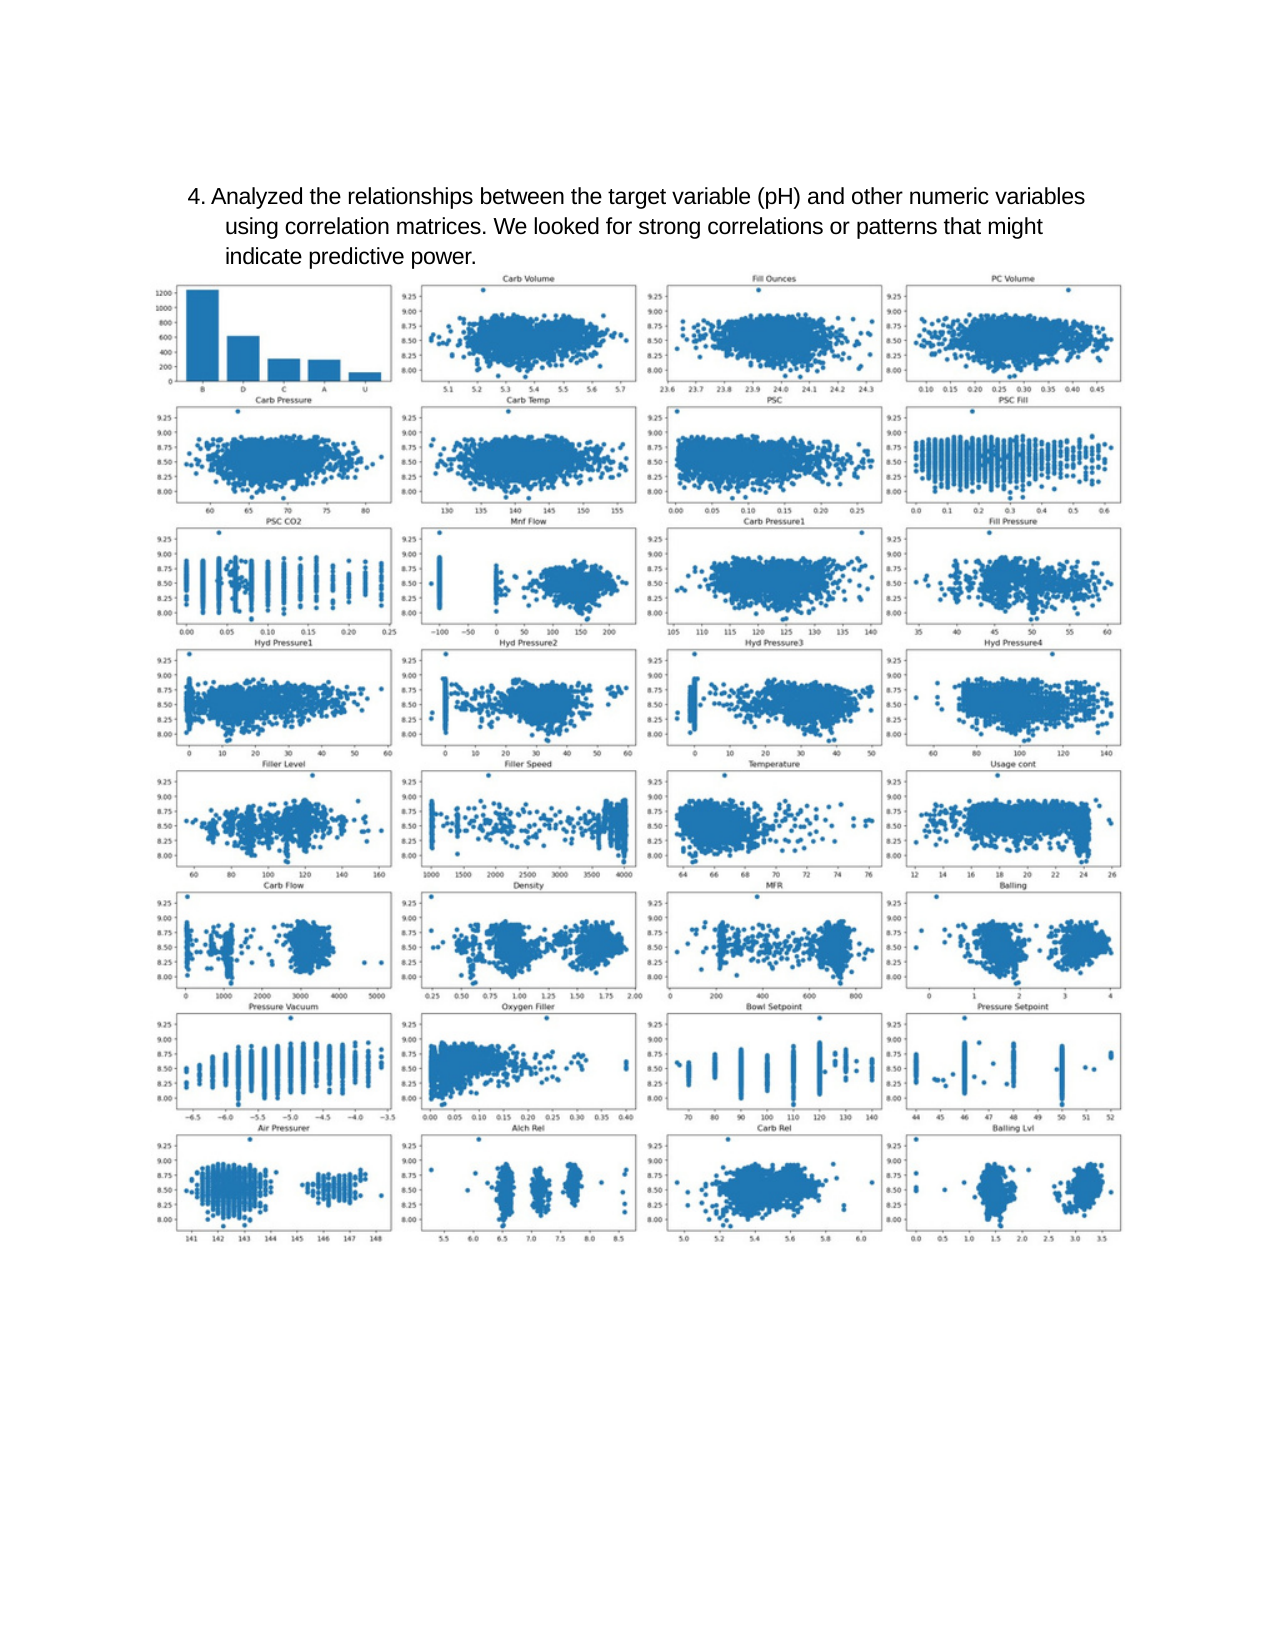

4. Analyzed the relationships between the target variable (pH) and other numeric variables
using correlation matrices. We looked for strong correlations or patterns that might indicate predictive power.